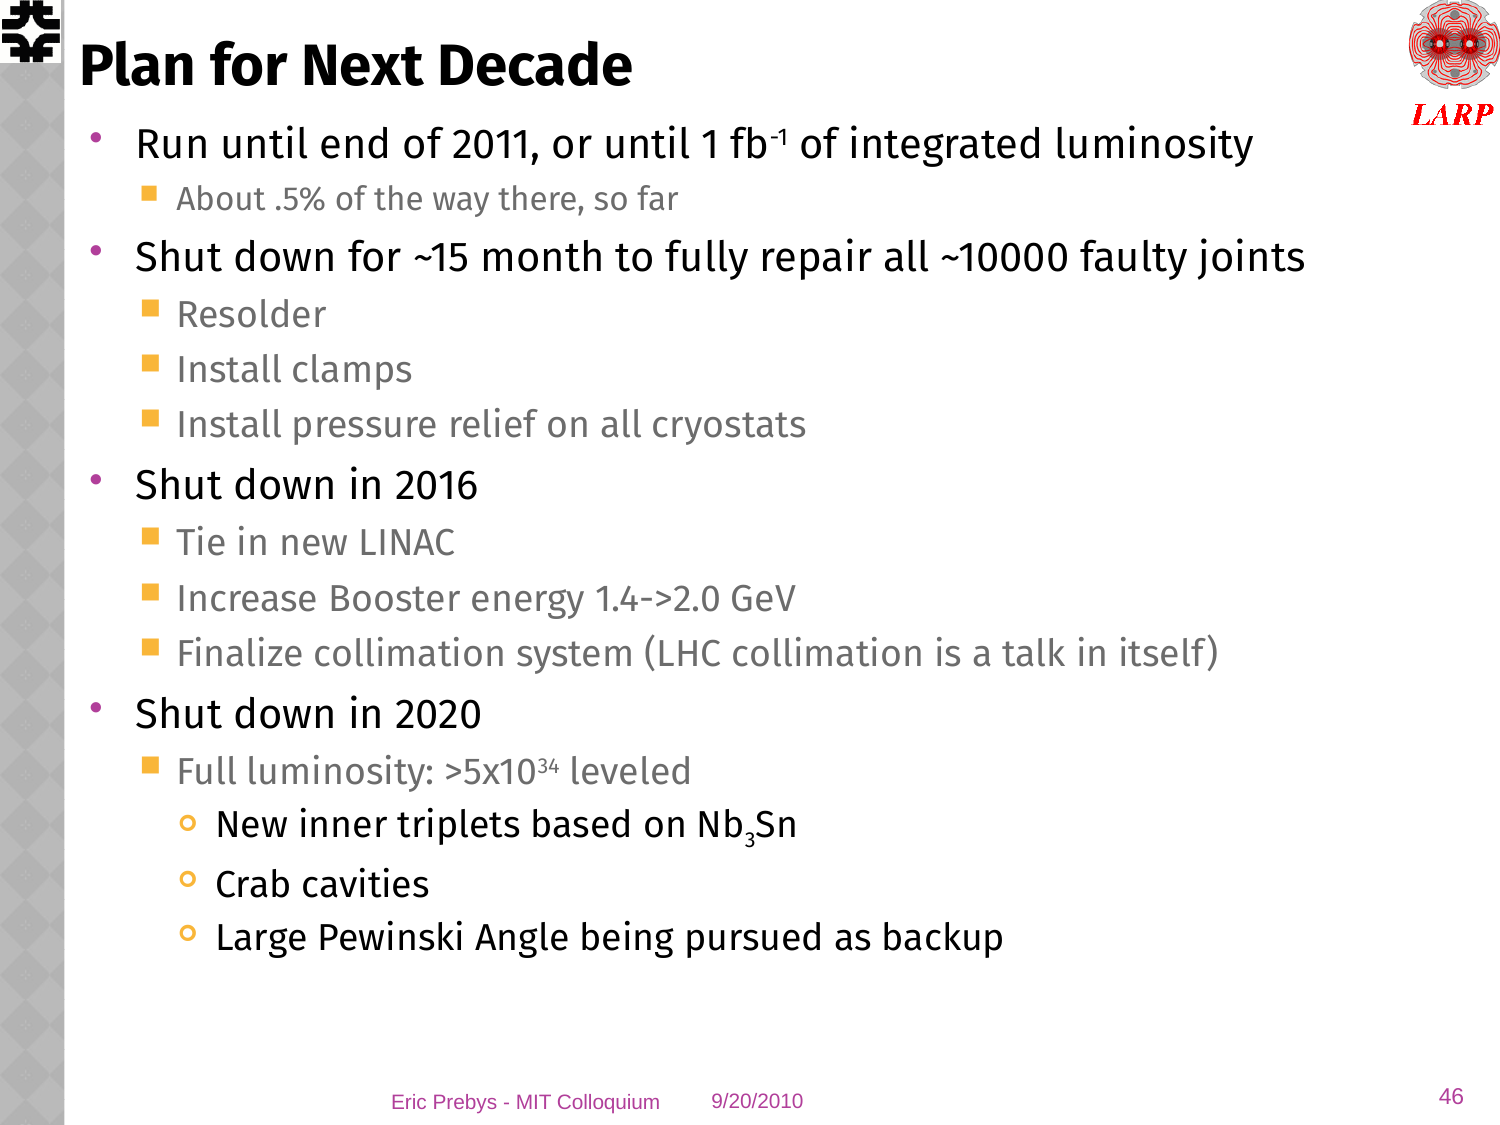

# Plan for Next Decade
Run until end of 2011, or until 1 fb-1 of integrated luminosity
About .5% of the way there, so far
Shut down for ~15 month to fully repair all ~10000 faulty joints
Resolder
Install clamps
Install pressure relief on all cryostats
Shut down in 2016
Tie in new LINAC
Increase Booster energy 1.4->2.0 GeV
Finalize collimation system (LHC collimation is a talk in itself)
Shut down in 2020
Full luminosity: >5x1034 leveled
New inner triplets based on Nb3Sn
Crab cavities
Large Pewinski Angle being pursued as backup
46
Eric Prebys - MIT Colloquium
9/20/2010